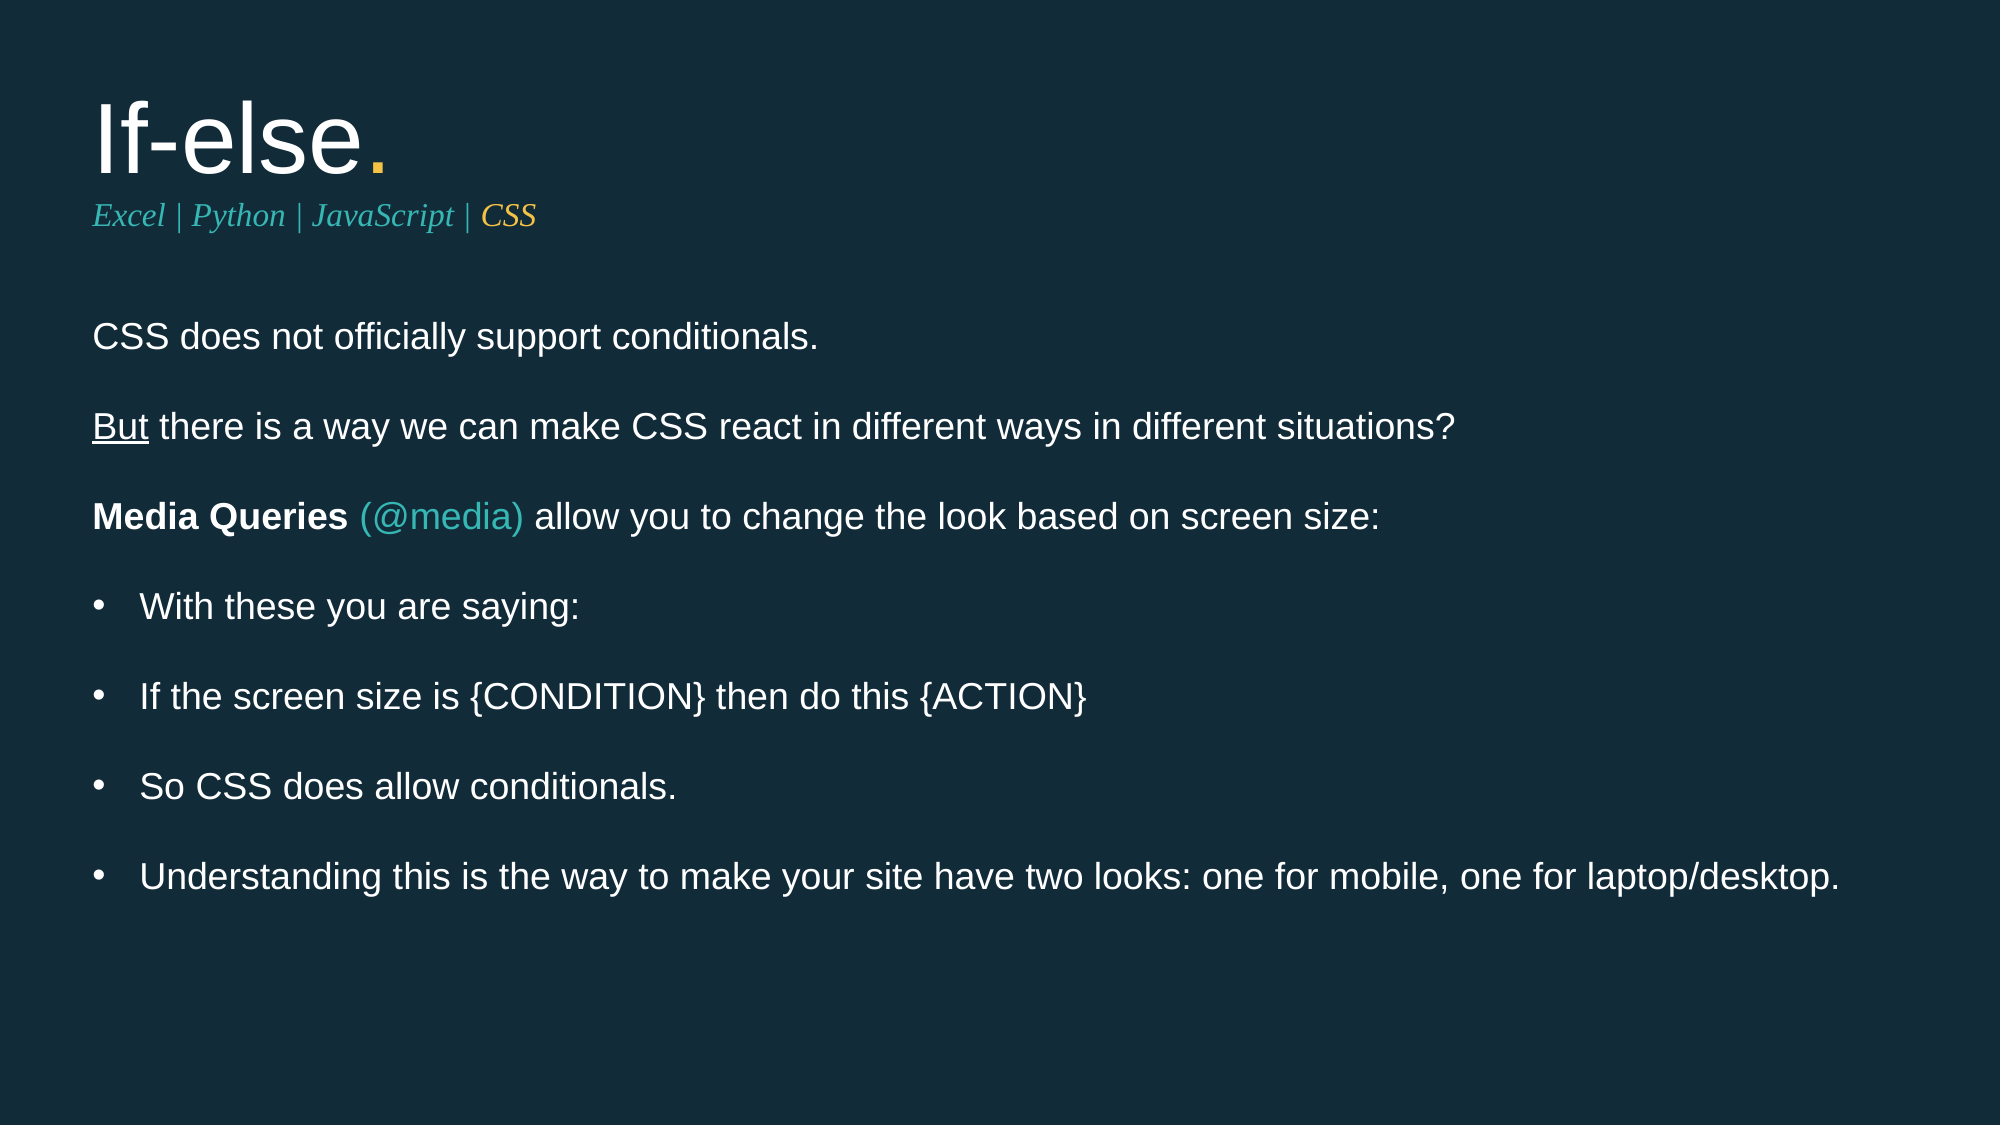

If-else.
Excel | Python | JavaScript | CSS

CSS does not officially support conditionals.

But there is a way we can make CSS react in different ways in different situations?

Media Queries (@media) allow you to change the look based on screen size:

With these you are saying:

If the screen size is {CONDITION} then do this {ACTION}

So CSS does allow conditionals.

Understanding this is the way to make your site have two looks: one for mobile, one for laptop/desktop.